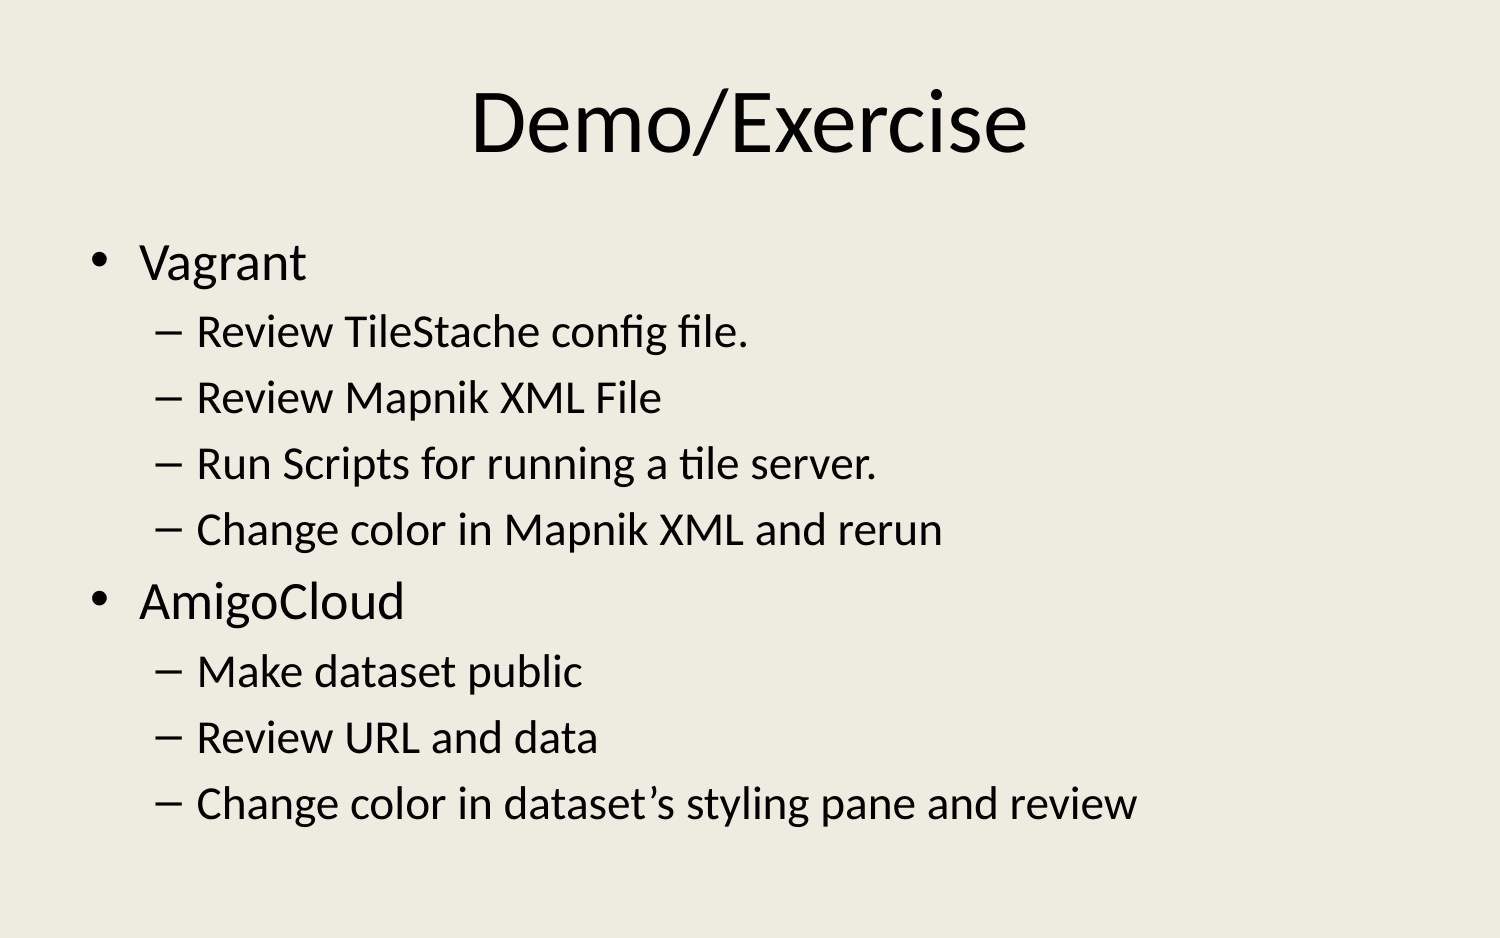

# Demo/Exercise
Vagrant
Review TileStache config file.
Review Mapnik XML File
Run Scripts for running a tile server.
Change color in Mapnik XML and rerun
AmigoCloud
Make dataset public
Review URL and data
Change color in dataset’s styling pane and review